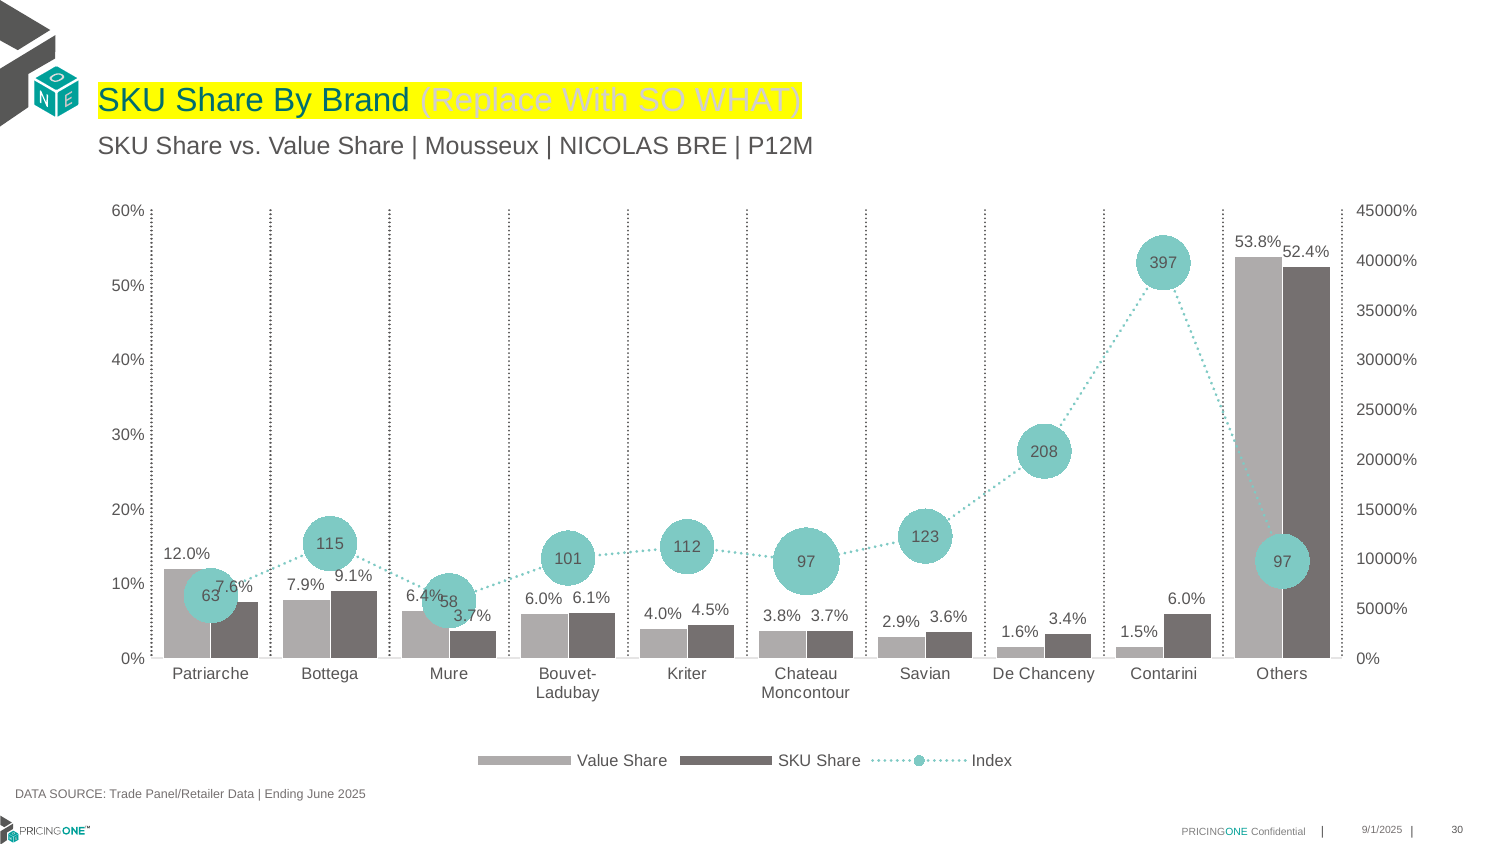

# SKU Share By Brand (Replace With SO WHAT)
SKU Share vs. Value Share | Mousseux | NICOLAS BRE | P12M

### Chart

| Category | Value Share | SKU Share | Index |
|---|---|---|---|
| Patriarche | 0.12016825942978748 | 0.07561521252796423 | 62.92444684375666 |
| Bottega | 0.07886912161019899 | 0.09082774049217006 | 115.1626119802311 |
| Mure | 0.06431050428106883 | 0.0371364653243848 | 57.74556697935381 |
| Bouvet-Ladubay | 0.06049185055539534 | 0.060850111856823284 | 100.59224721700299 |
| Kriter | 0.03992680913692459 | 0.044742729306487705 | 112.06187089243083 |
| Chateau Moncontour | 0.037689316719537784 | 0.03668903803131992 | 97.34598879660949 |
| Savian | 0.029186845533467915 | 0.03579418344519017 | 122.63806790681015 |
| De Chanceny | 0.0161298342266729 | 0.03355704697986578 | 208.0433469326956 |
| Contarini | 0.015205004027486351 | 0.060402684563758406 | 397.2553013111172 |
| Others | 0.5380224544794598 | 0.5243847874720359 | 97.46522345045645 |
DATA SOURCE: Trade Panel/Retailer Data | Ending June 2025

9/1/2025
30